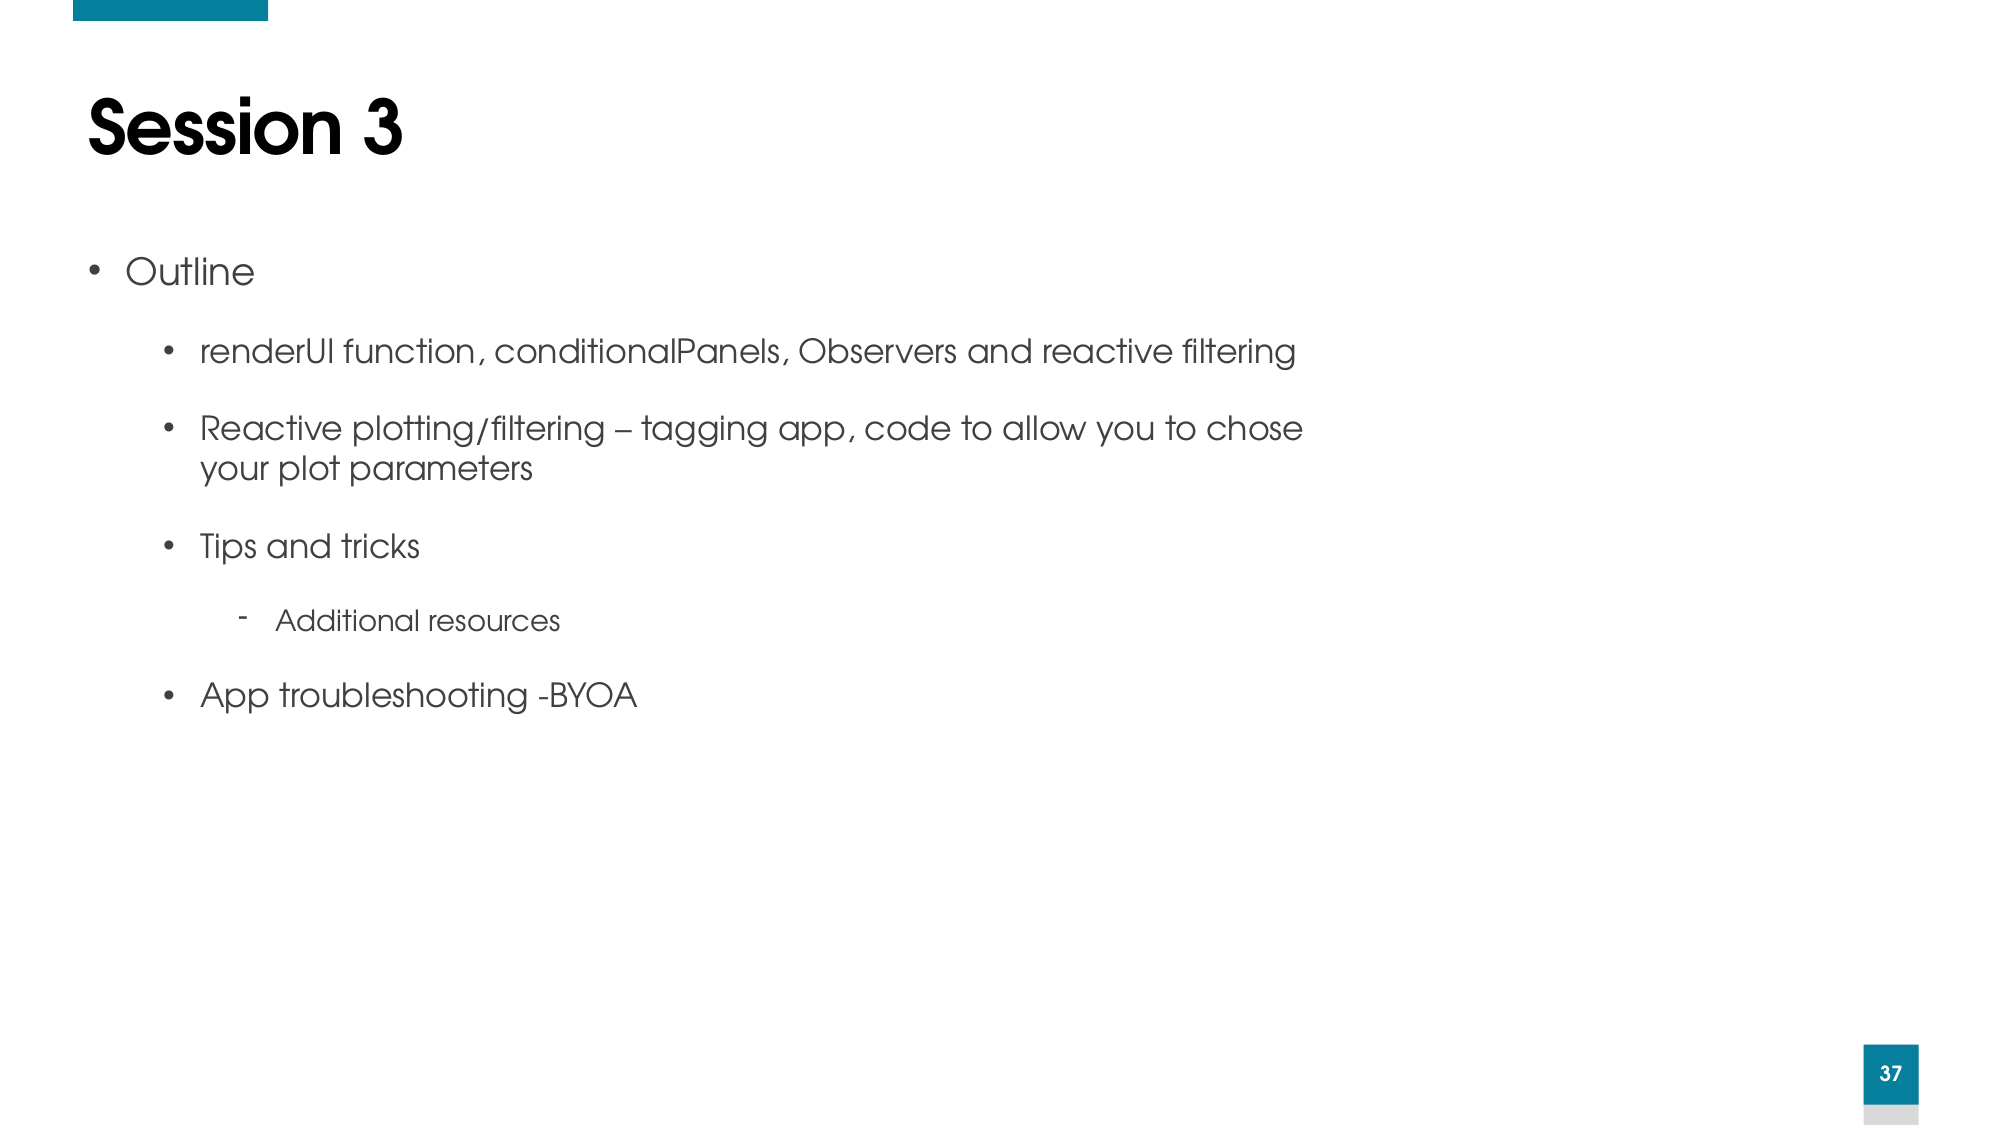

# Session 3
Outline
renderUI function, conditionalPanels, Observers and reactive filtering
Reactive plotting/filtering – tagging app, code to allow you to chose your plot parameters
Tips and tricks
Additional resources
App troubleshooting -BYOA